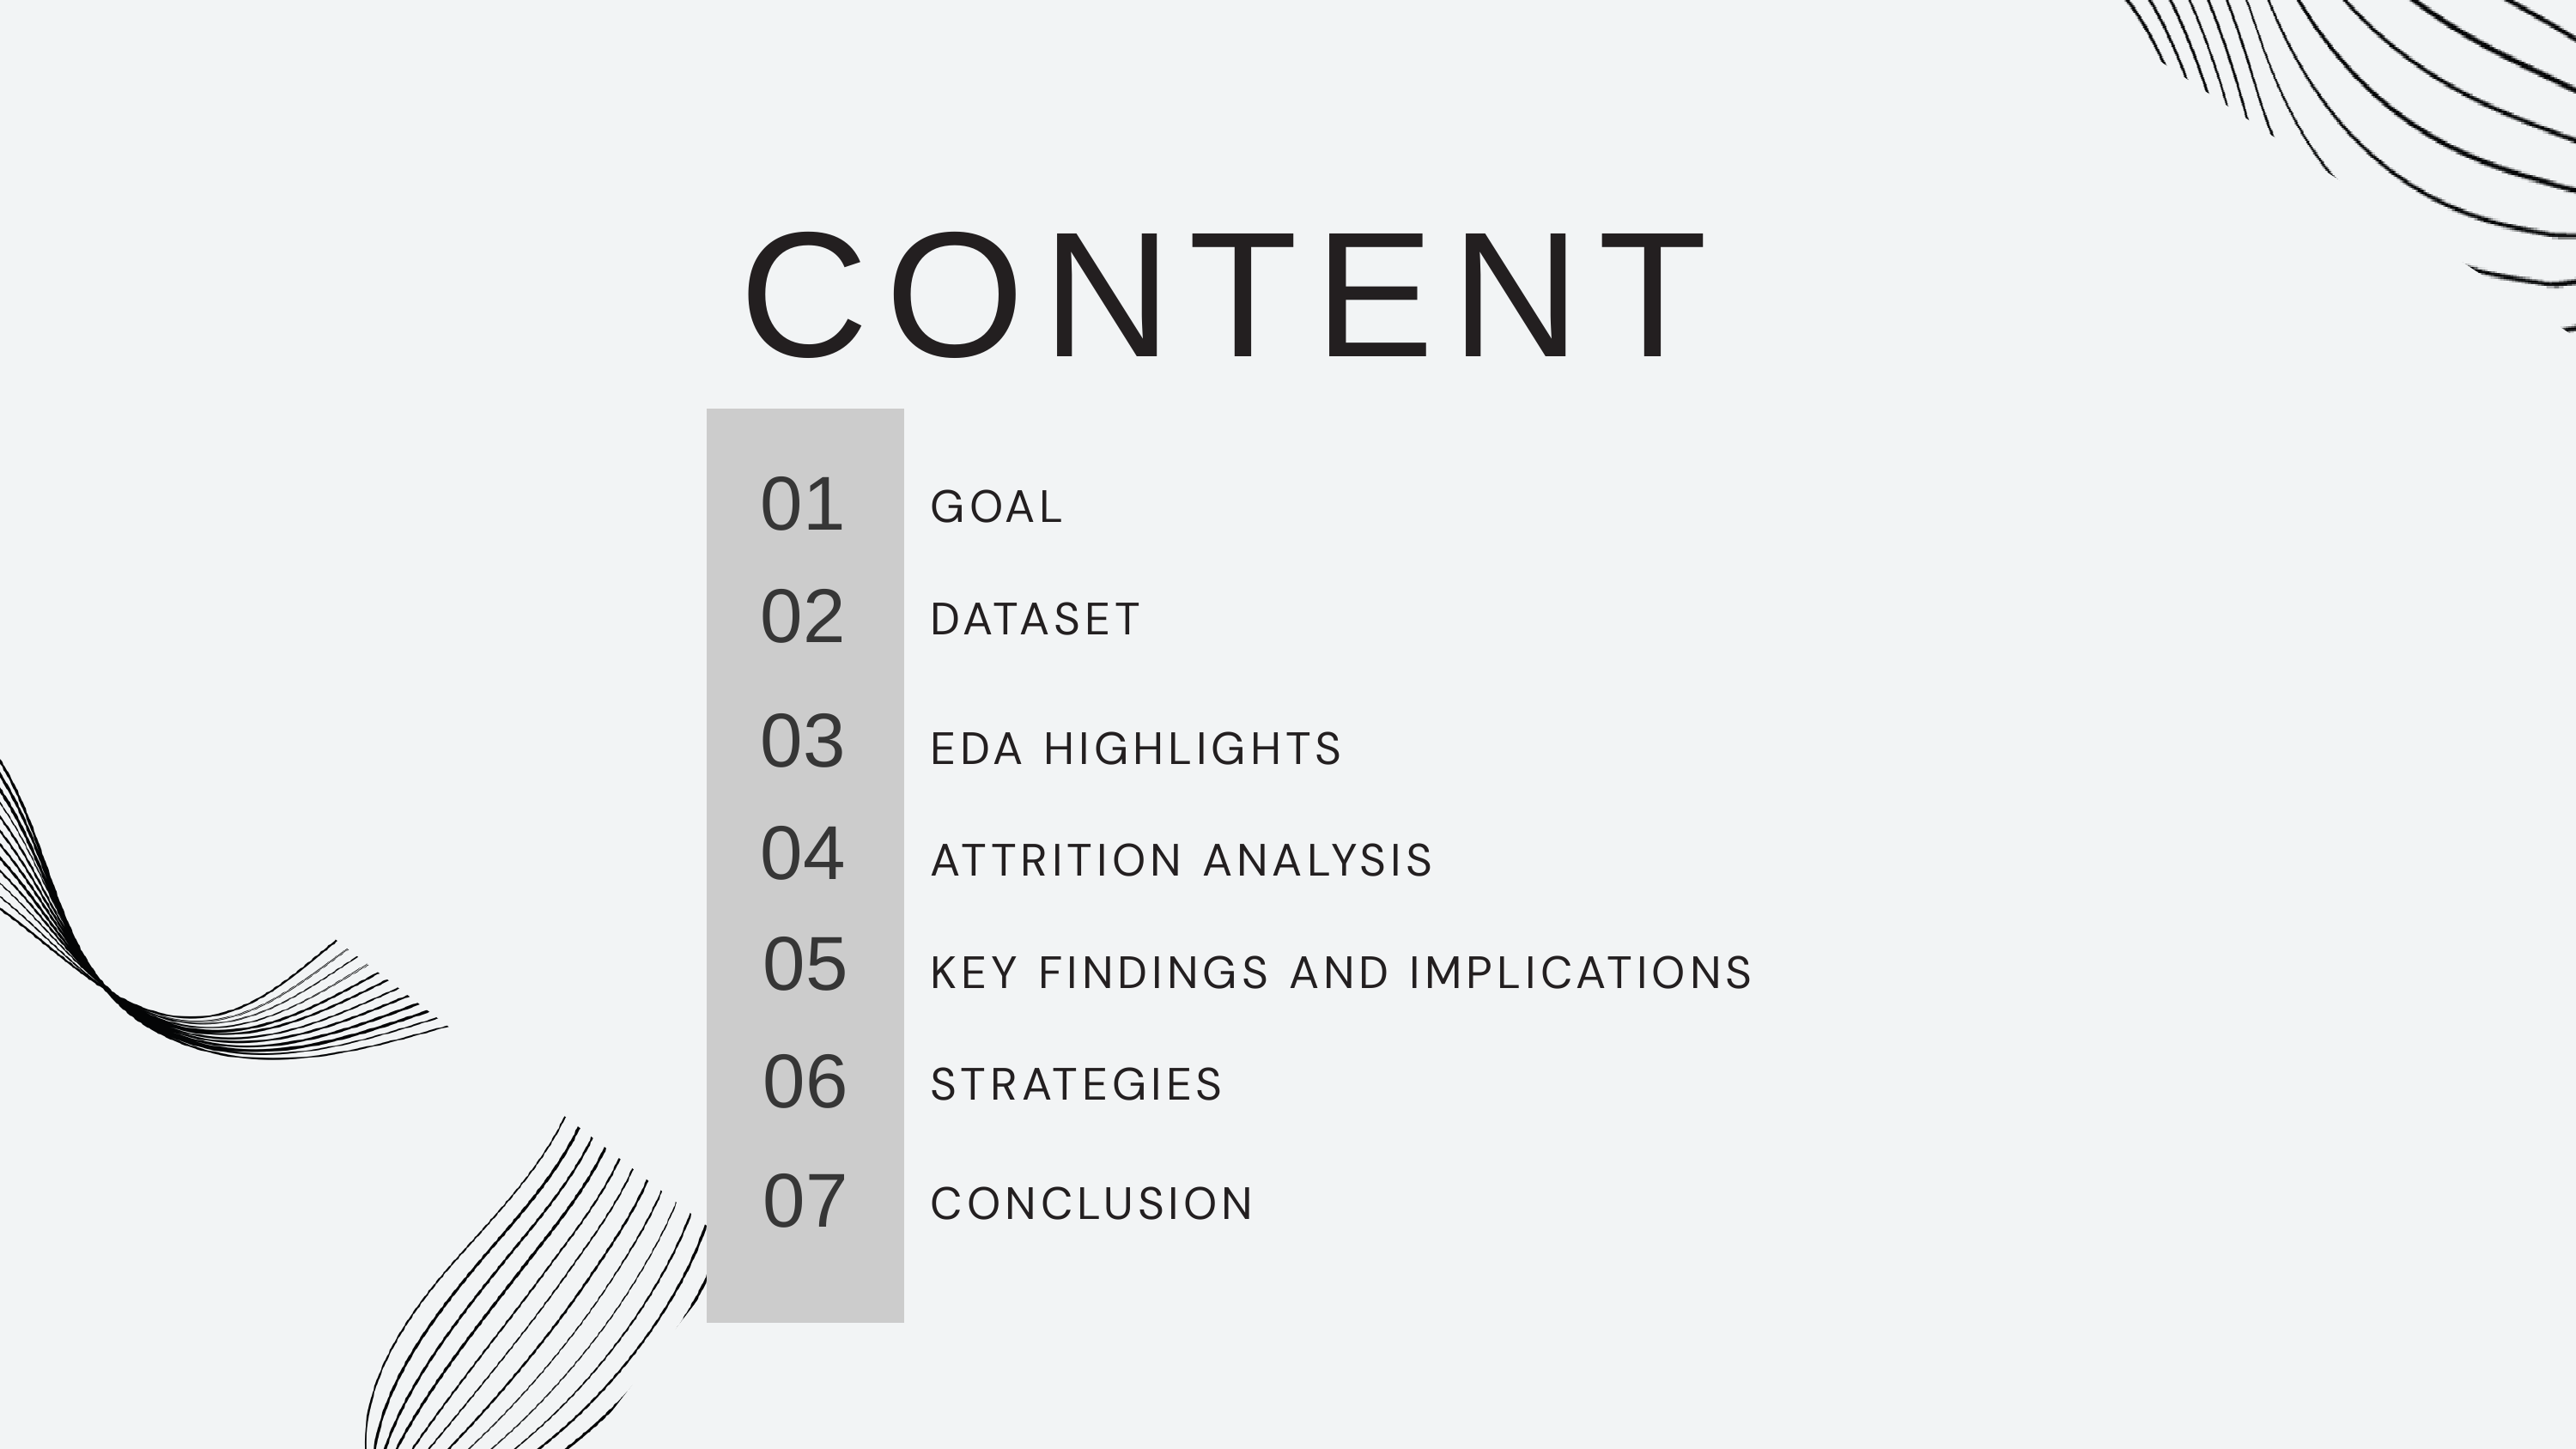

CONTENT

01
GOAL
02
DATASET
03
EDA HIGHLIGHTS

04
ATTRITION ANALYSIS
05
KEY FINDINGS AND IMPLICATIONS
06
STRATEGIES
07
CONCLUSION